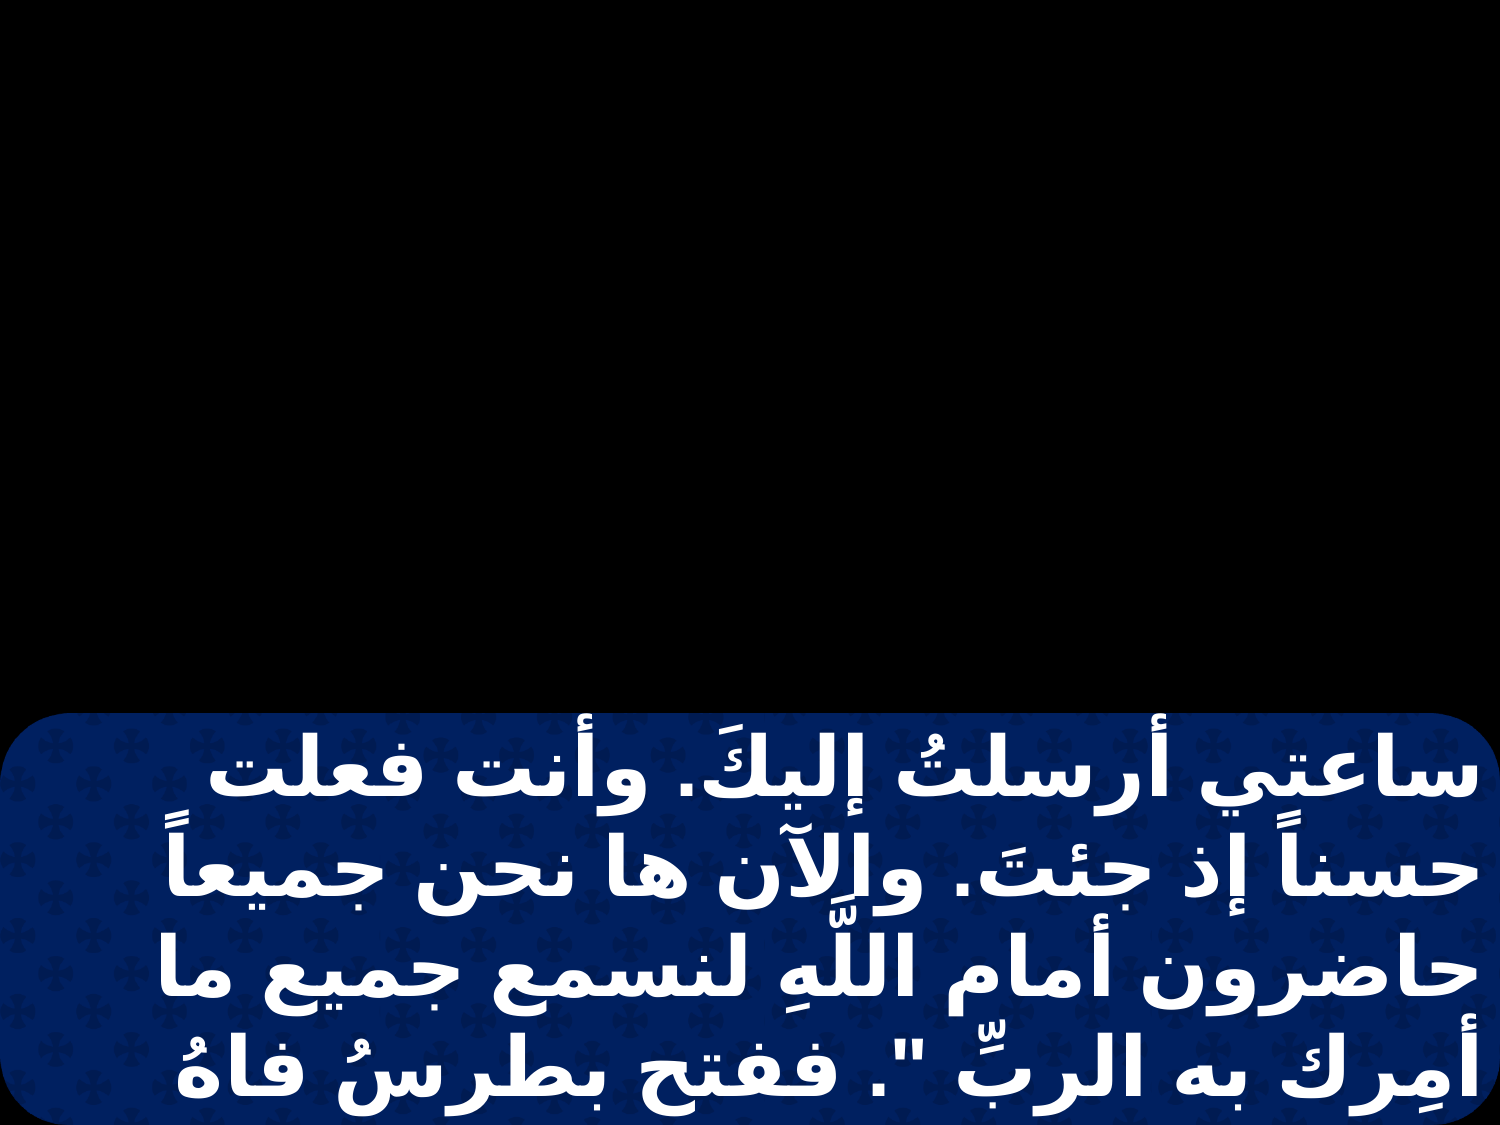

ساعتي أرسلتُ إليكَ. وأنت فعلت حسناً إذ جئتَ. والآن ها نحن جميعاً حاضرون أمام اللَّهِ لنسمع جميع ما أمِرك به الربِّ ". ففتح بطرسُ فاهُ